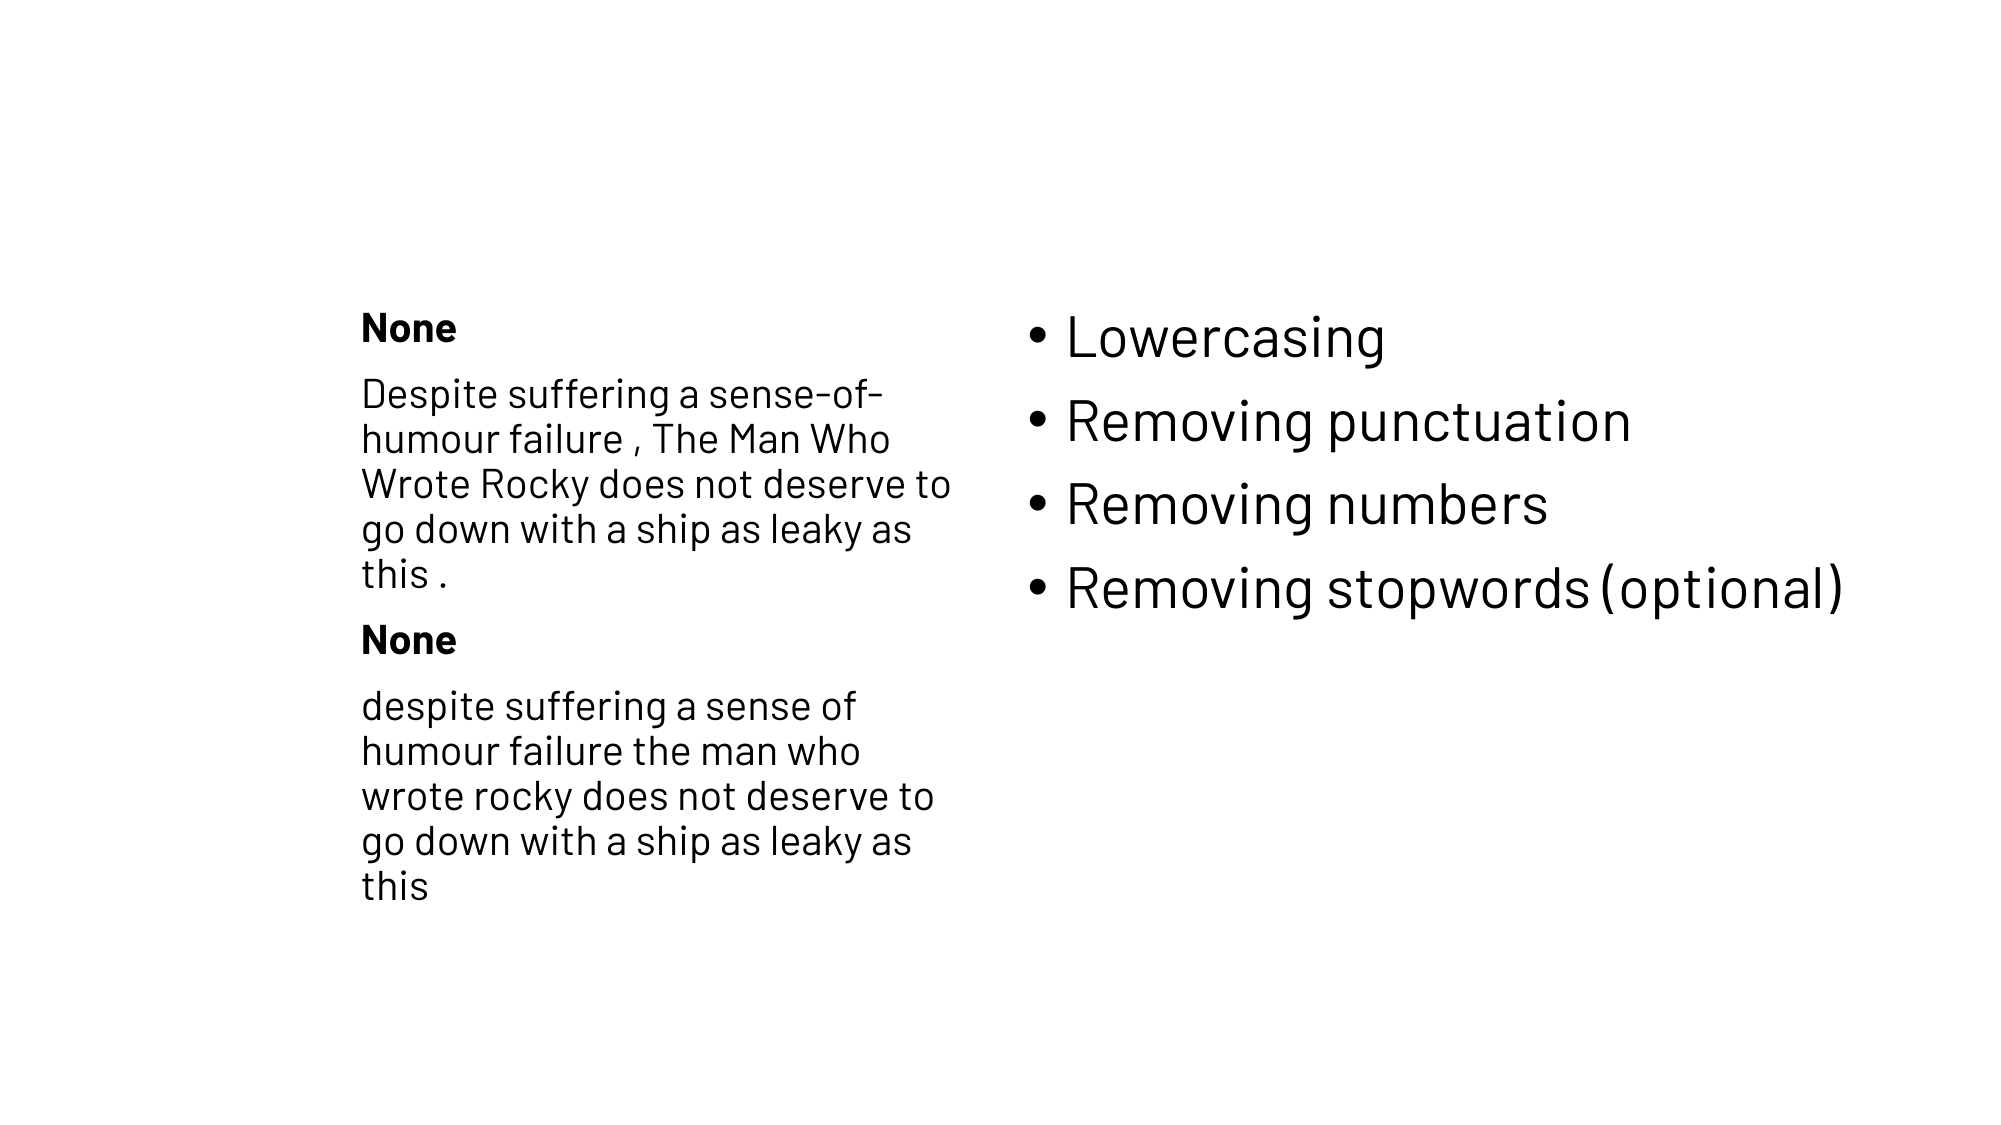

None
Despite suffering a sense-of-humour failure , The Man Who Wrote Rocky does not deserve to go down with a ship as leaky as this .
None
despite suffering a sense of humour failure the man who wrote rocky does not deserve to go down with a ship as leaky as this
Lowercasing
Removing punctuation
Removing numbers
Removing stopwords (optional)